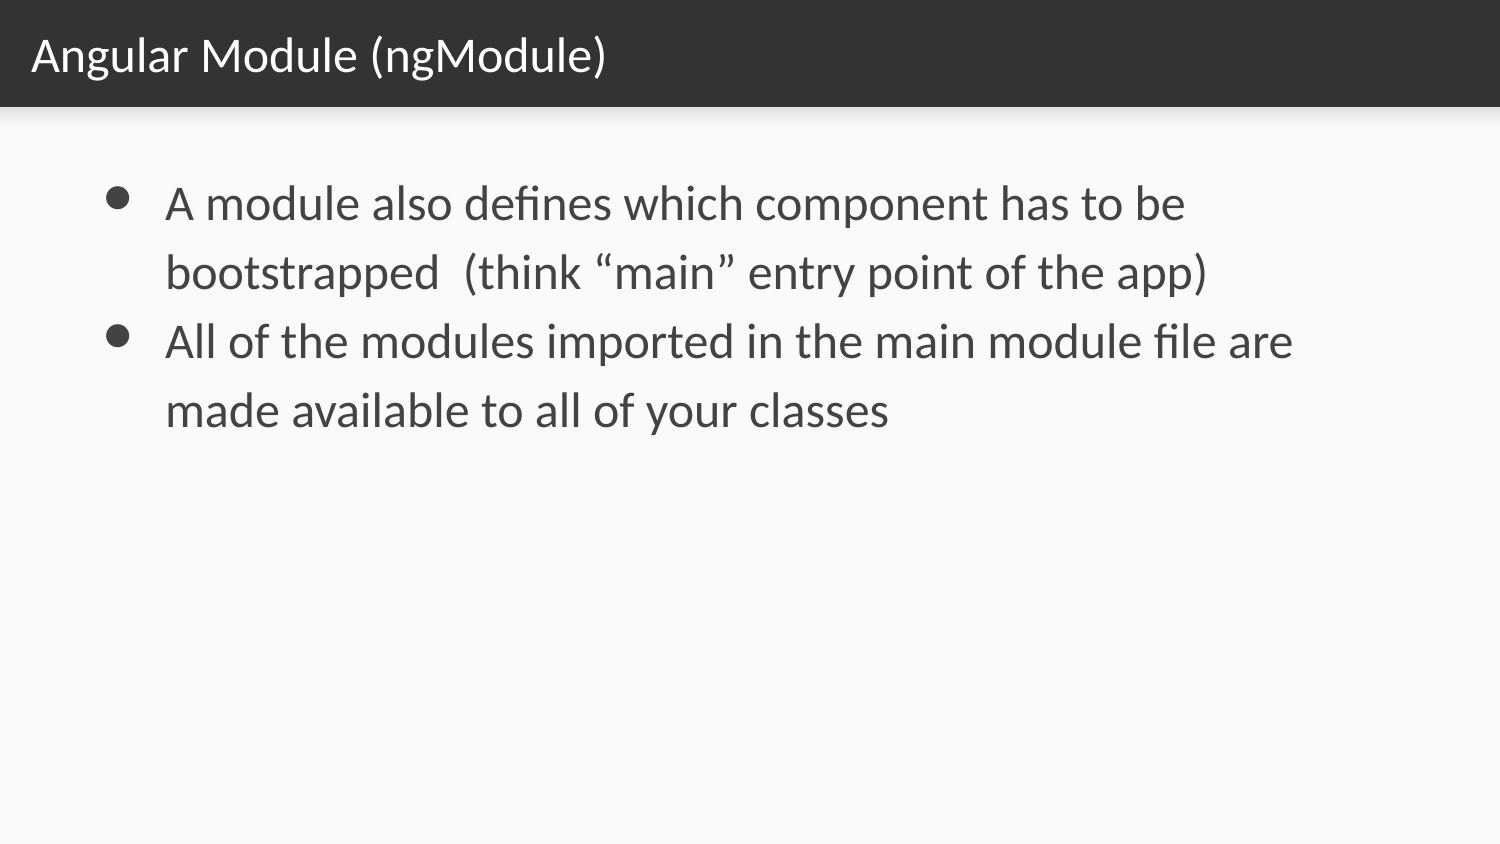

# Angular Module (ngModule)
A module also defines which component has to be bootstrapped  (think “main” entry point of the app)
All of the modules imported in the main module file are made available to all of your classes